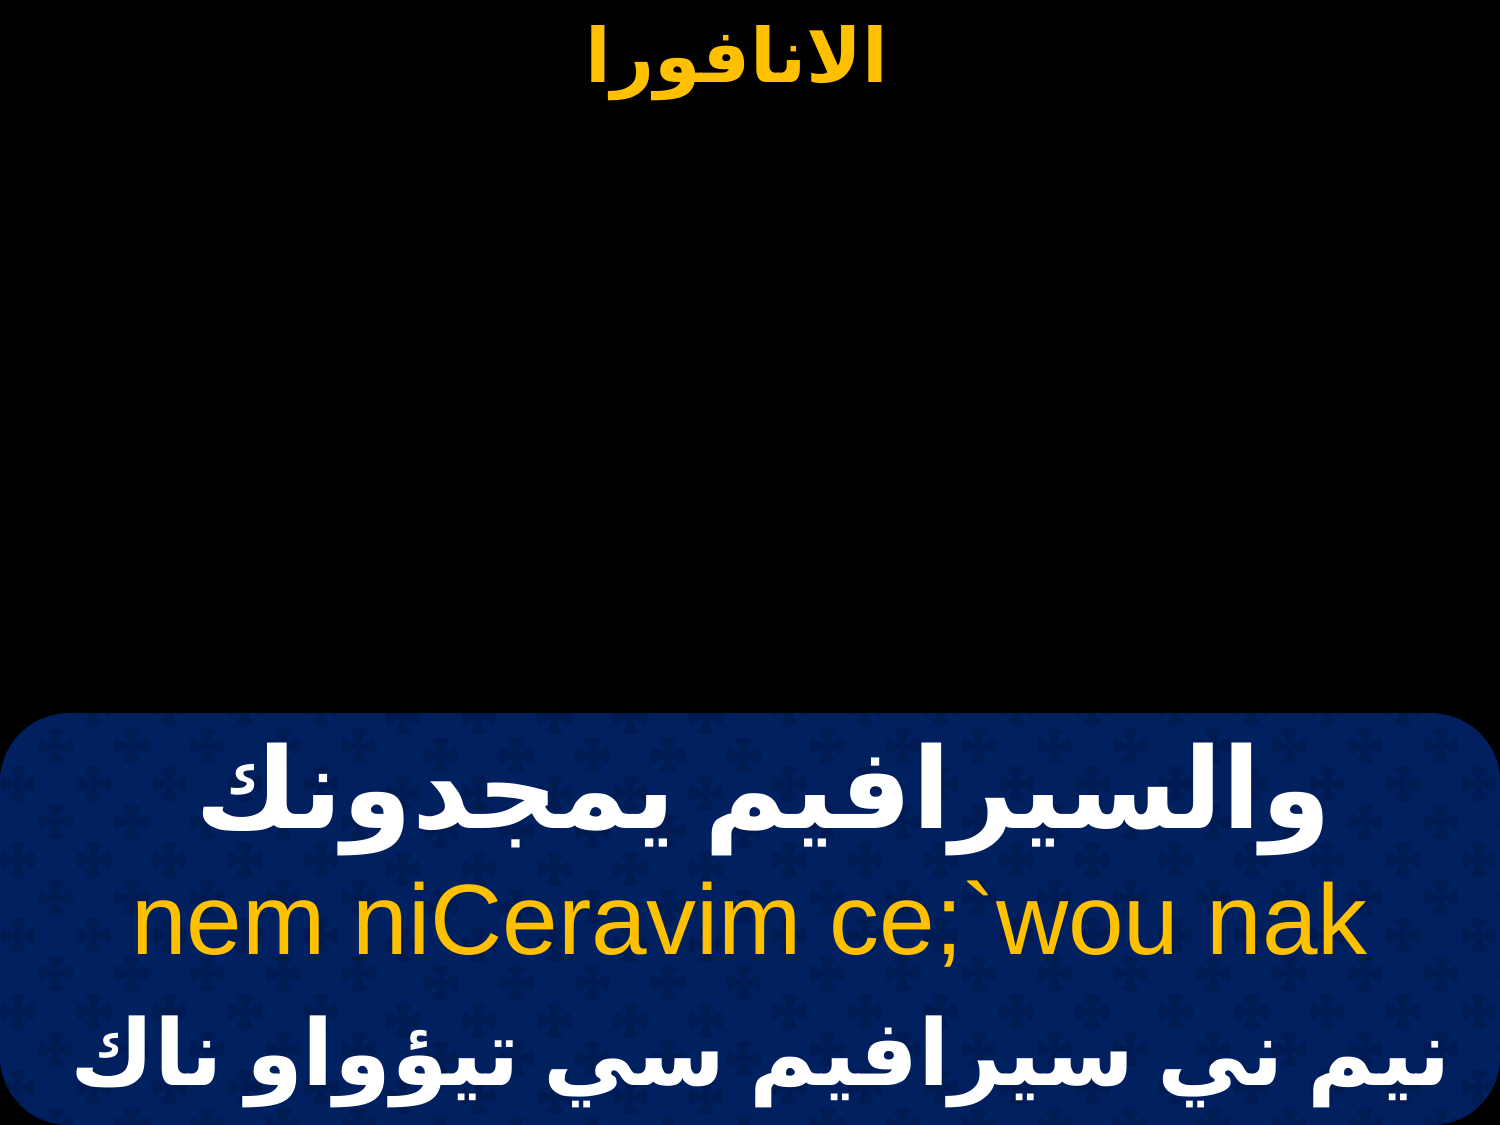

# والسيرافيم يمجدونك
nem niCeravim ce;`wou nak
نيم ني سيرافيم سي تيؤواو ناك